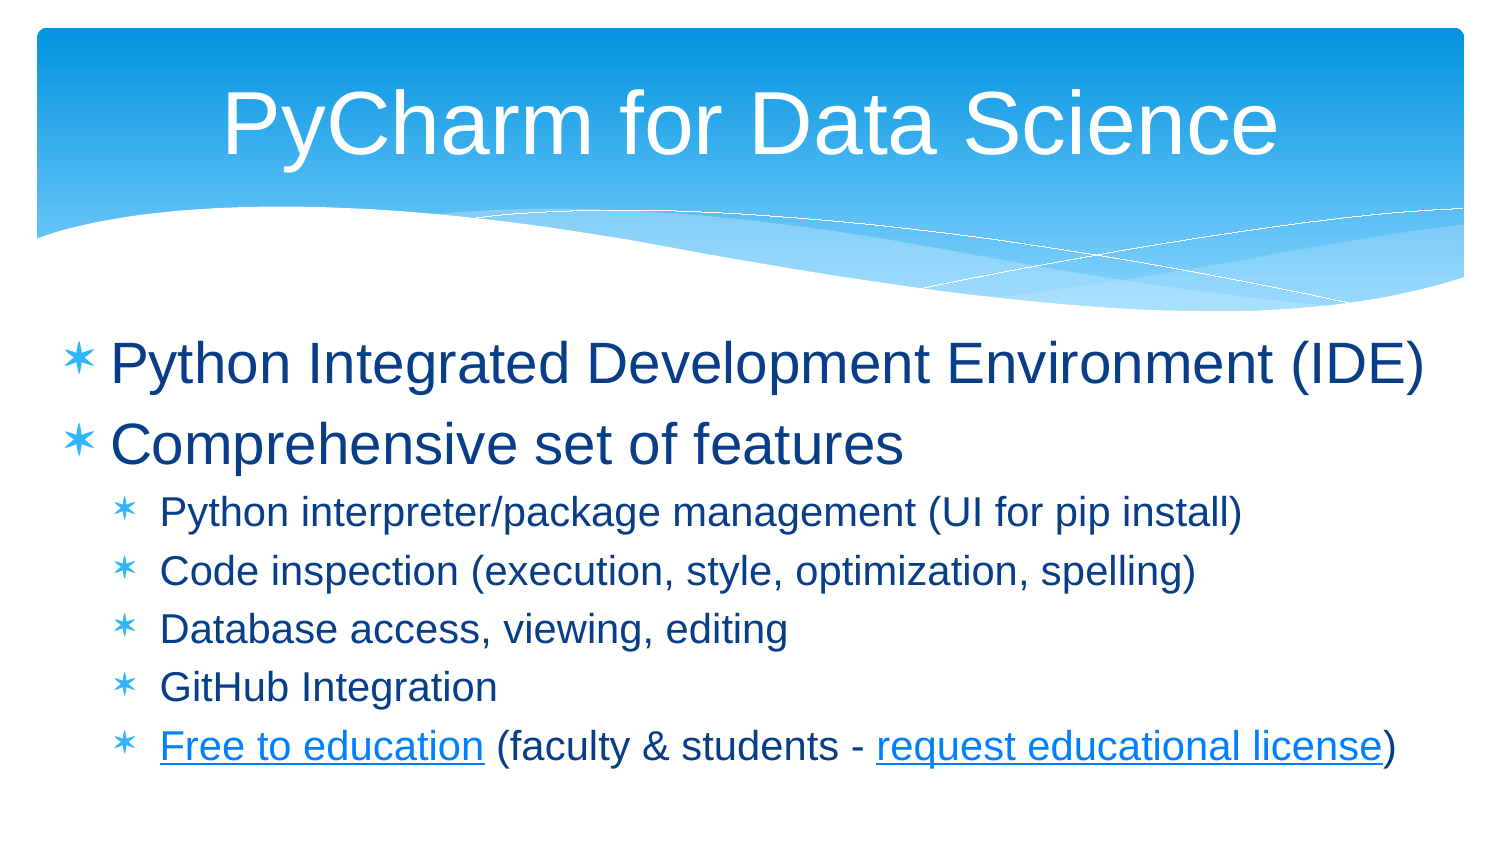

# PyCharm for Data Science
Python Integrated Development Environment (IDE)
Comprehensive set of features
Python interpreter/package management (UI for pip install)
Code inspection (execution, style, optimization, spelling)
Database access, viewing, editing
GitHub Integration
Free to education (faculty & students - request educational license)